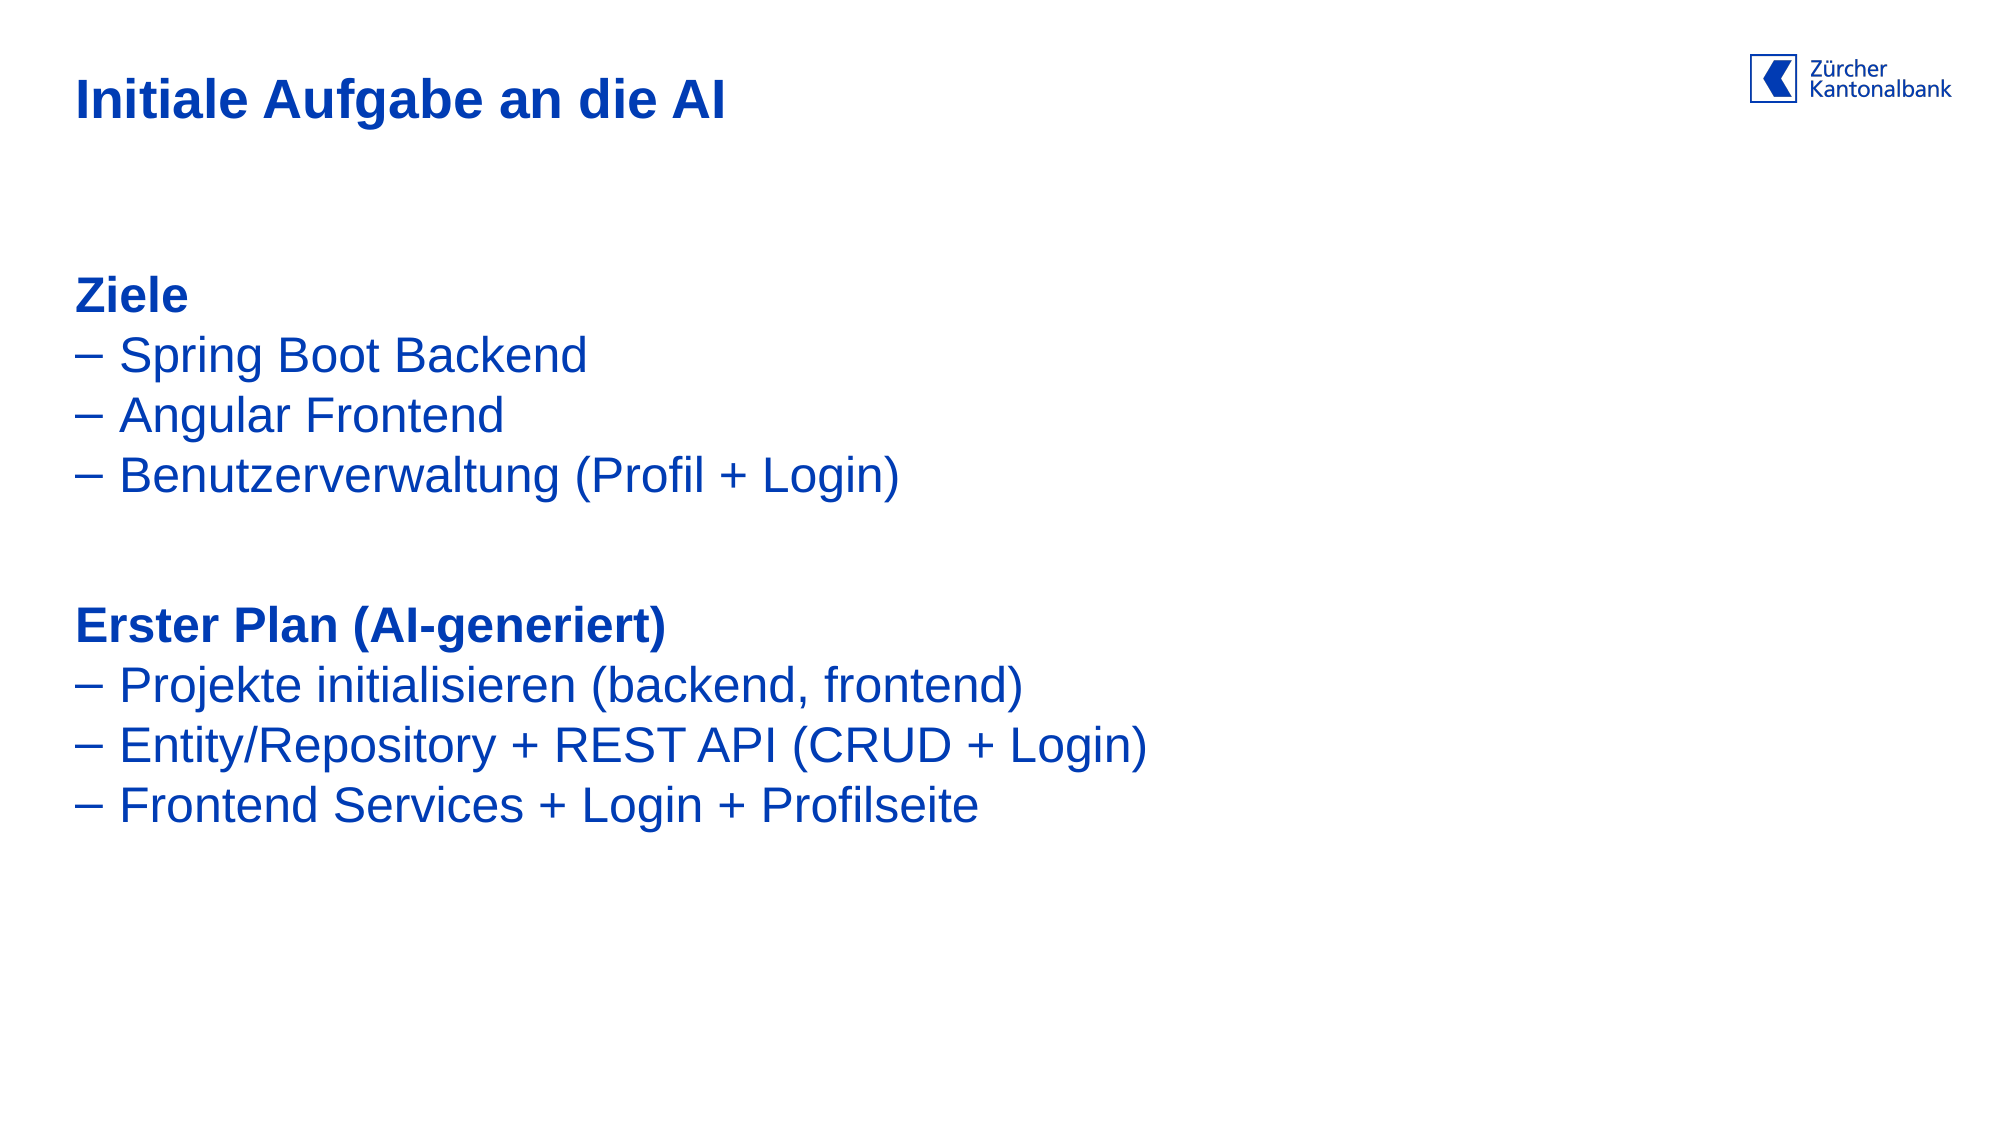

# Initiale Aufgabe an die AI
Ziele
Spring Boot Backend
Angular Frontend
Benutzerverwaltung (Profil + Login)

Erster Plan (AI-generiert)
Projekte initialisieren (backend, frontend)
Entity/Repository + REST API (CRUD + Login)
Frontend Services + Login + Profilseite